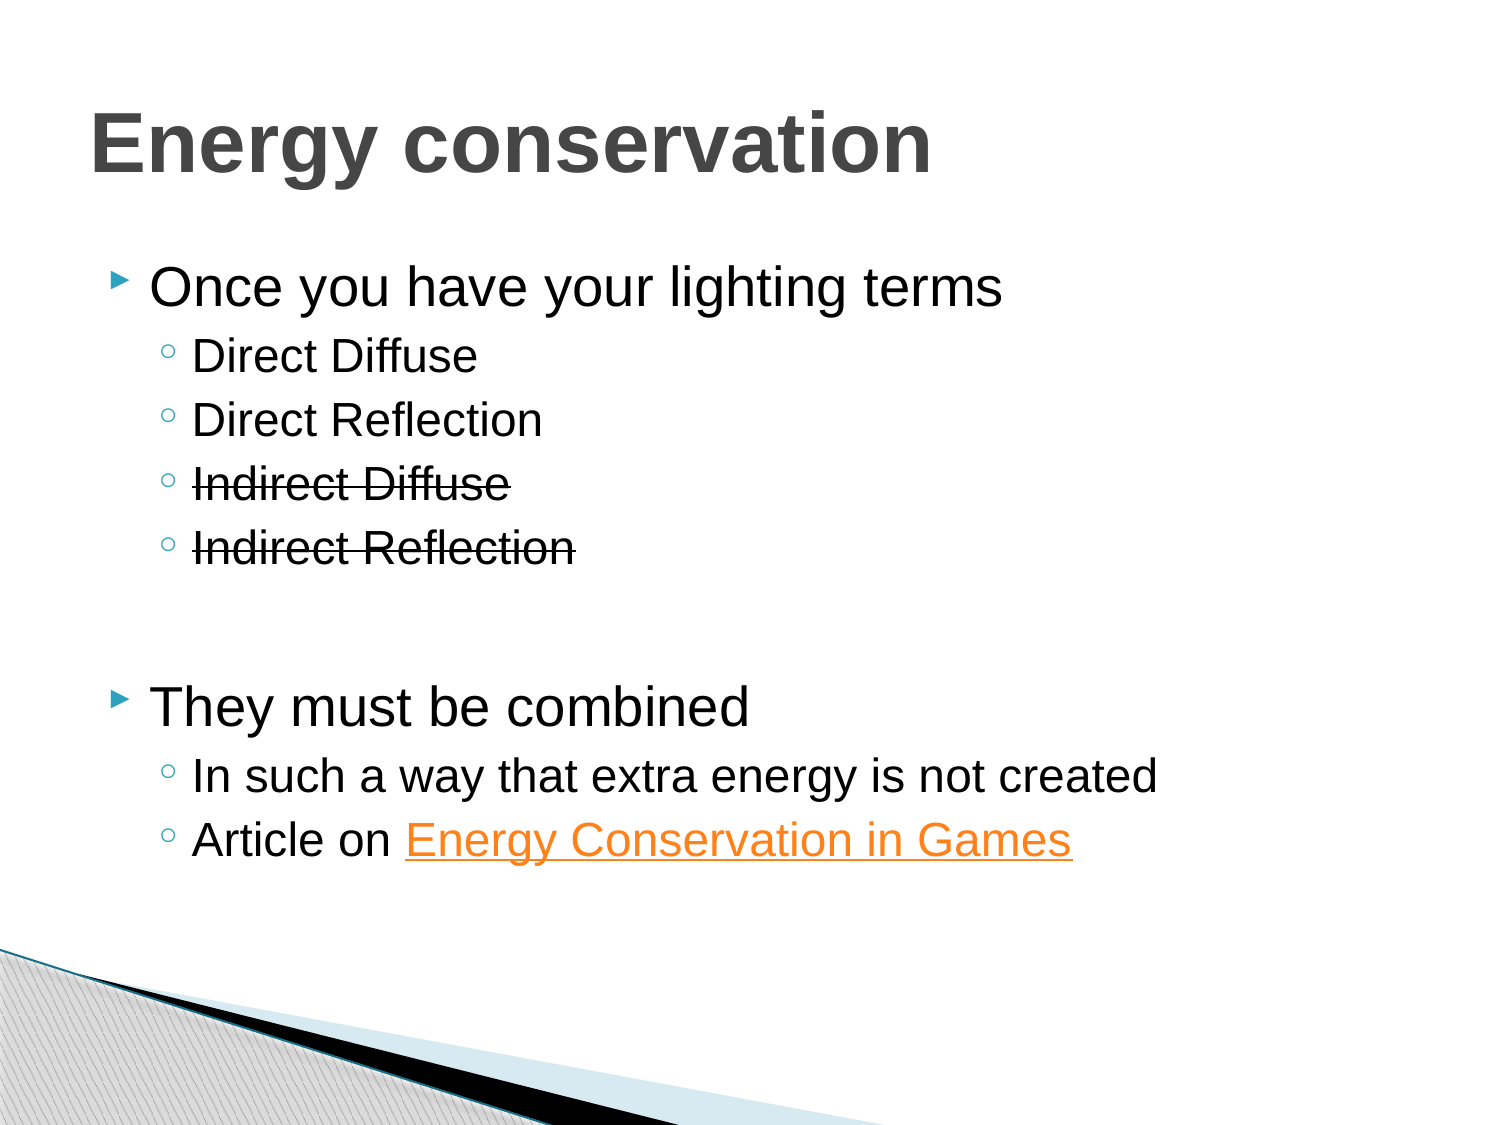

# Energy conservation
Once you have your lighting terms
Direct Diffuse
Direct Reflection
Indirect Diffuse
Indirect Reflection

They must be combined
In such a way that extra energy is not created
Article on Energy Conservation in Games